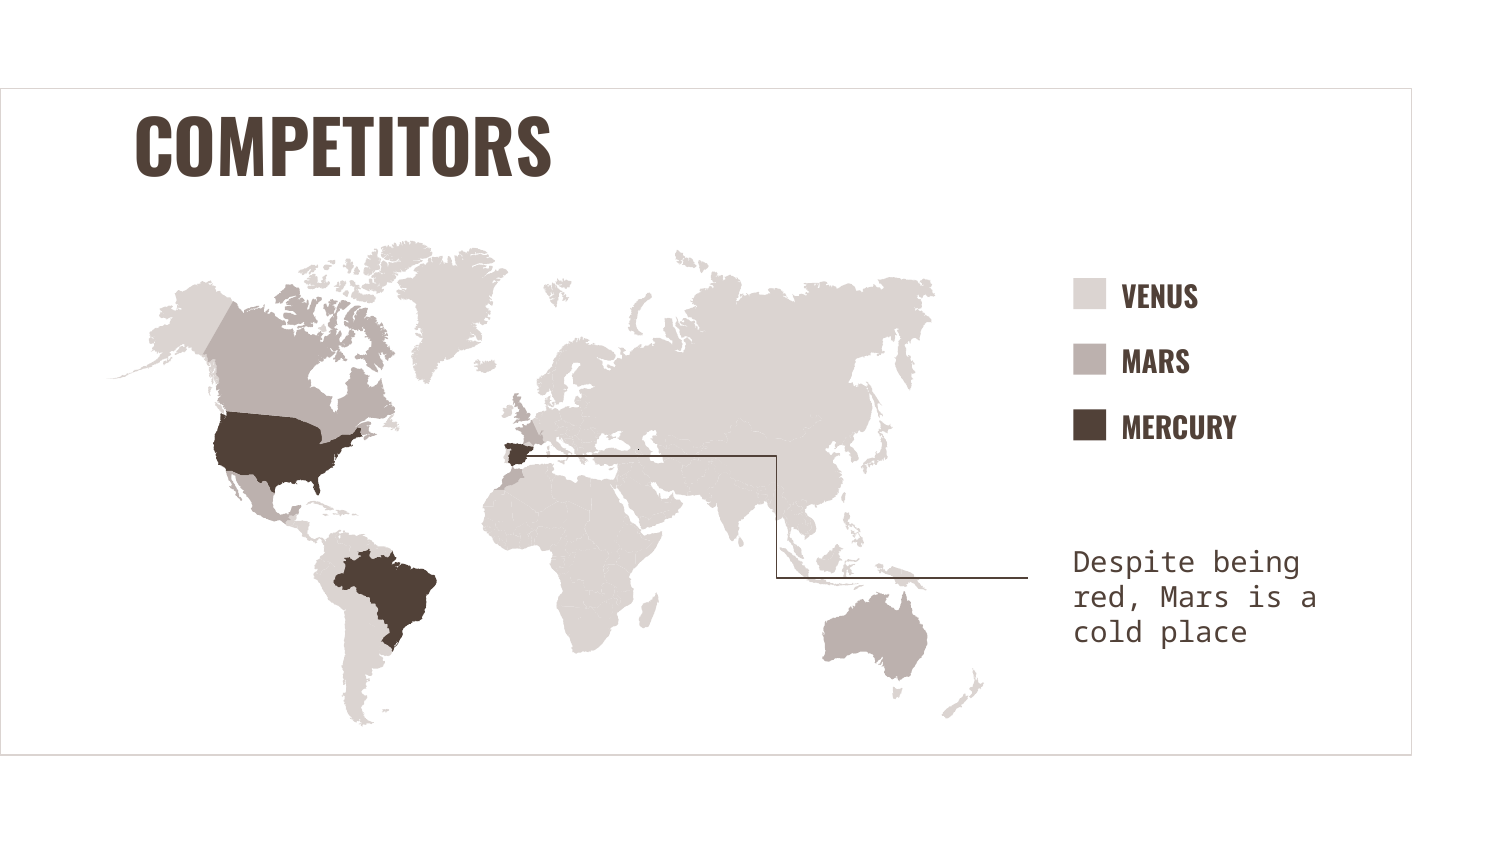

# COMPETITORS

VENUS

MARS

MERCURY

Despite being red, Mars is a cold place